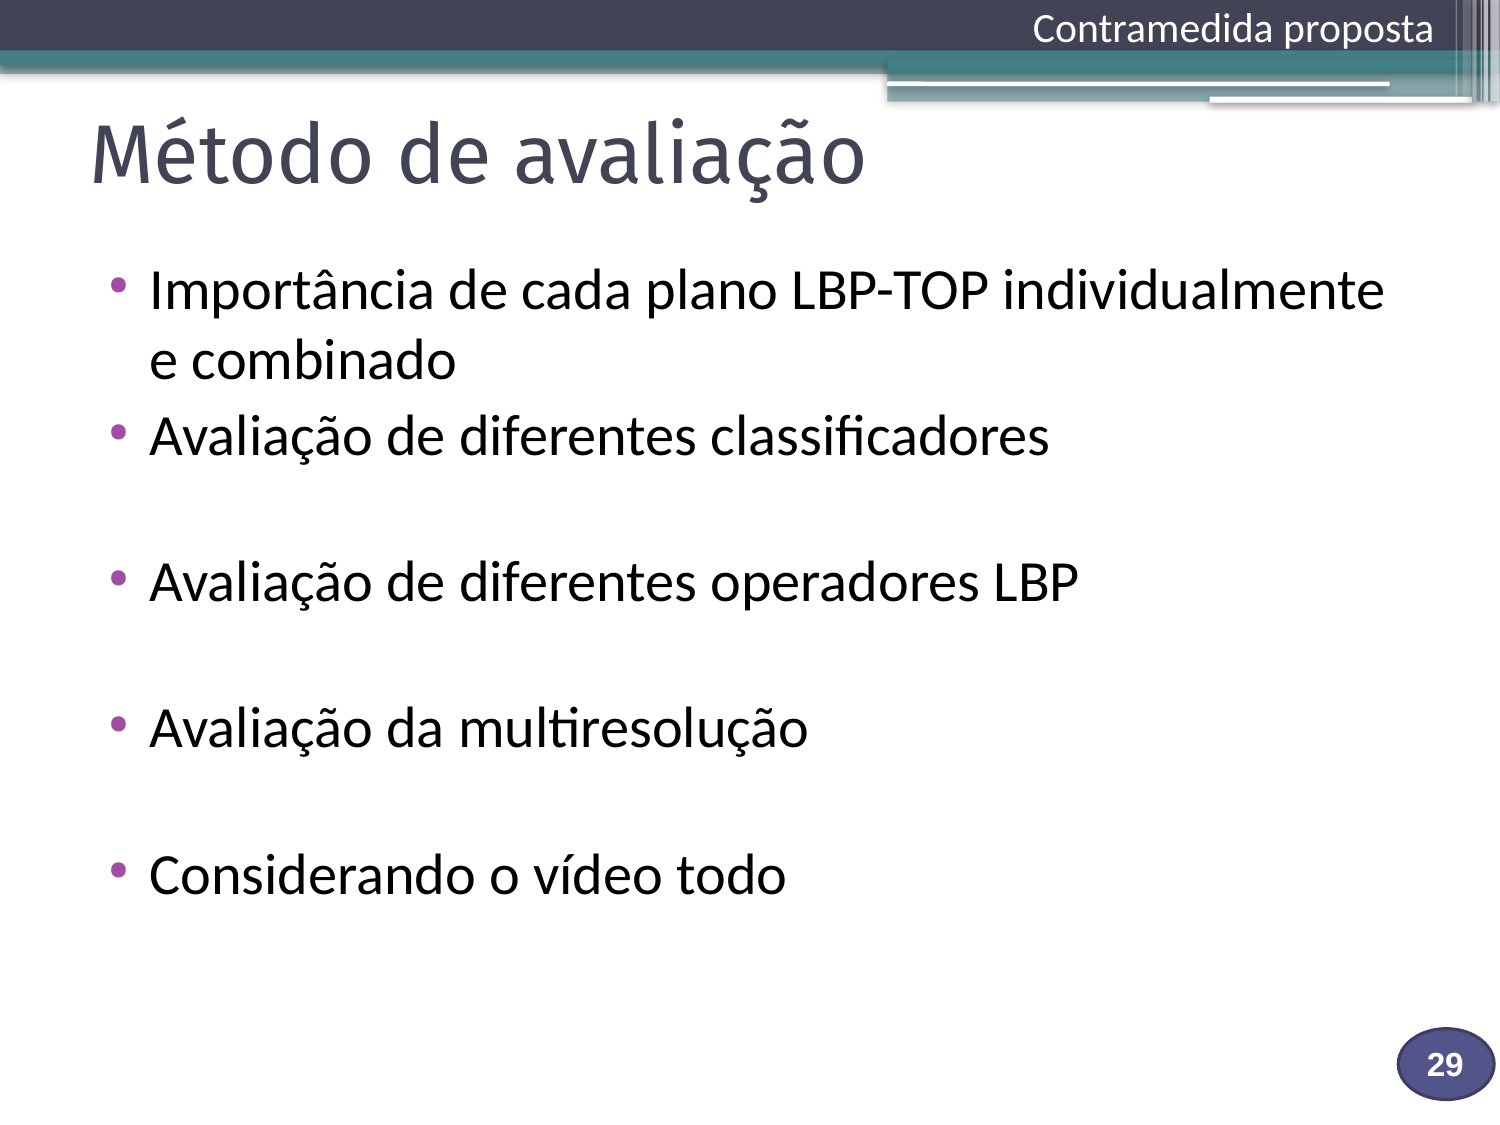

Contramedida proposta
# Método de avaliação
Importância de cada plano LBP-TOP individualmente e combinado
Avaliação de diferentes classificadores
Avaliação de diferentes operadores LBP
Avaliação da multiresolução
Considerando o vídeo todo